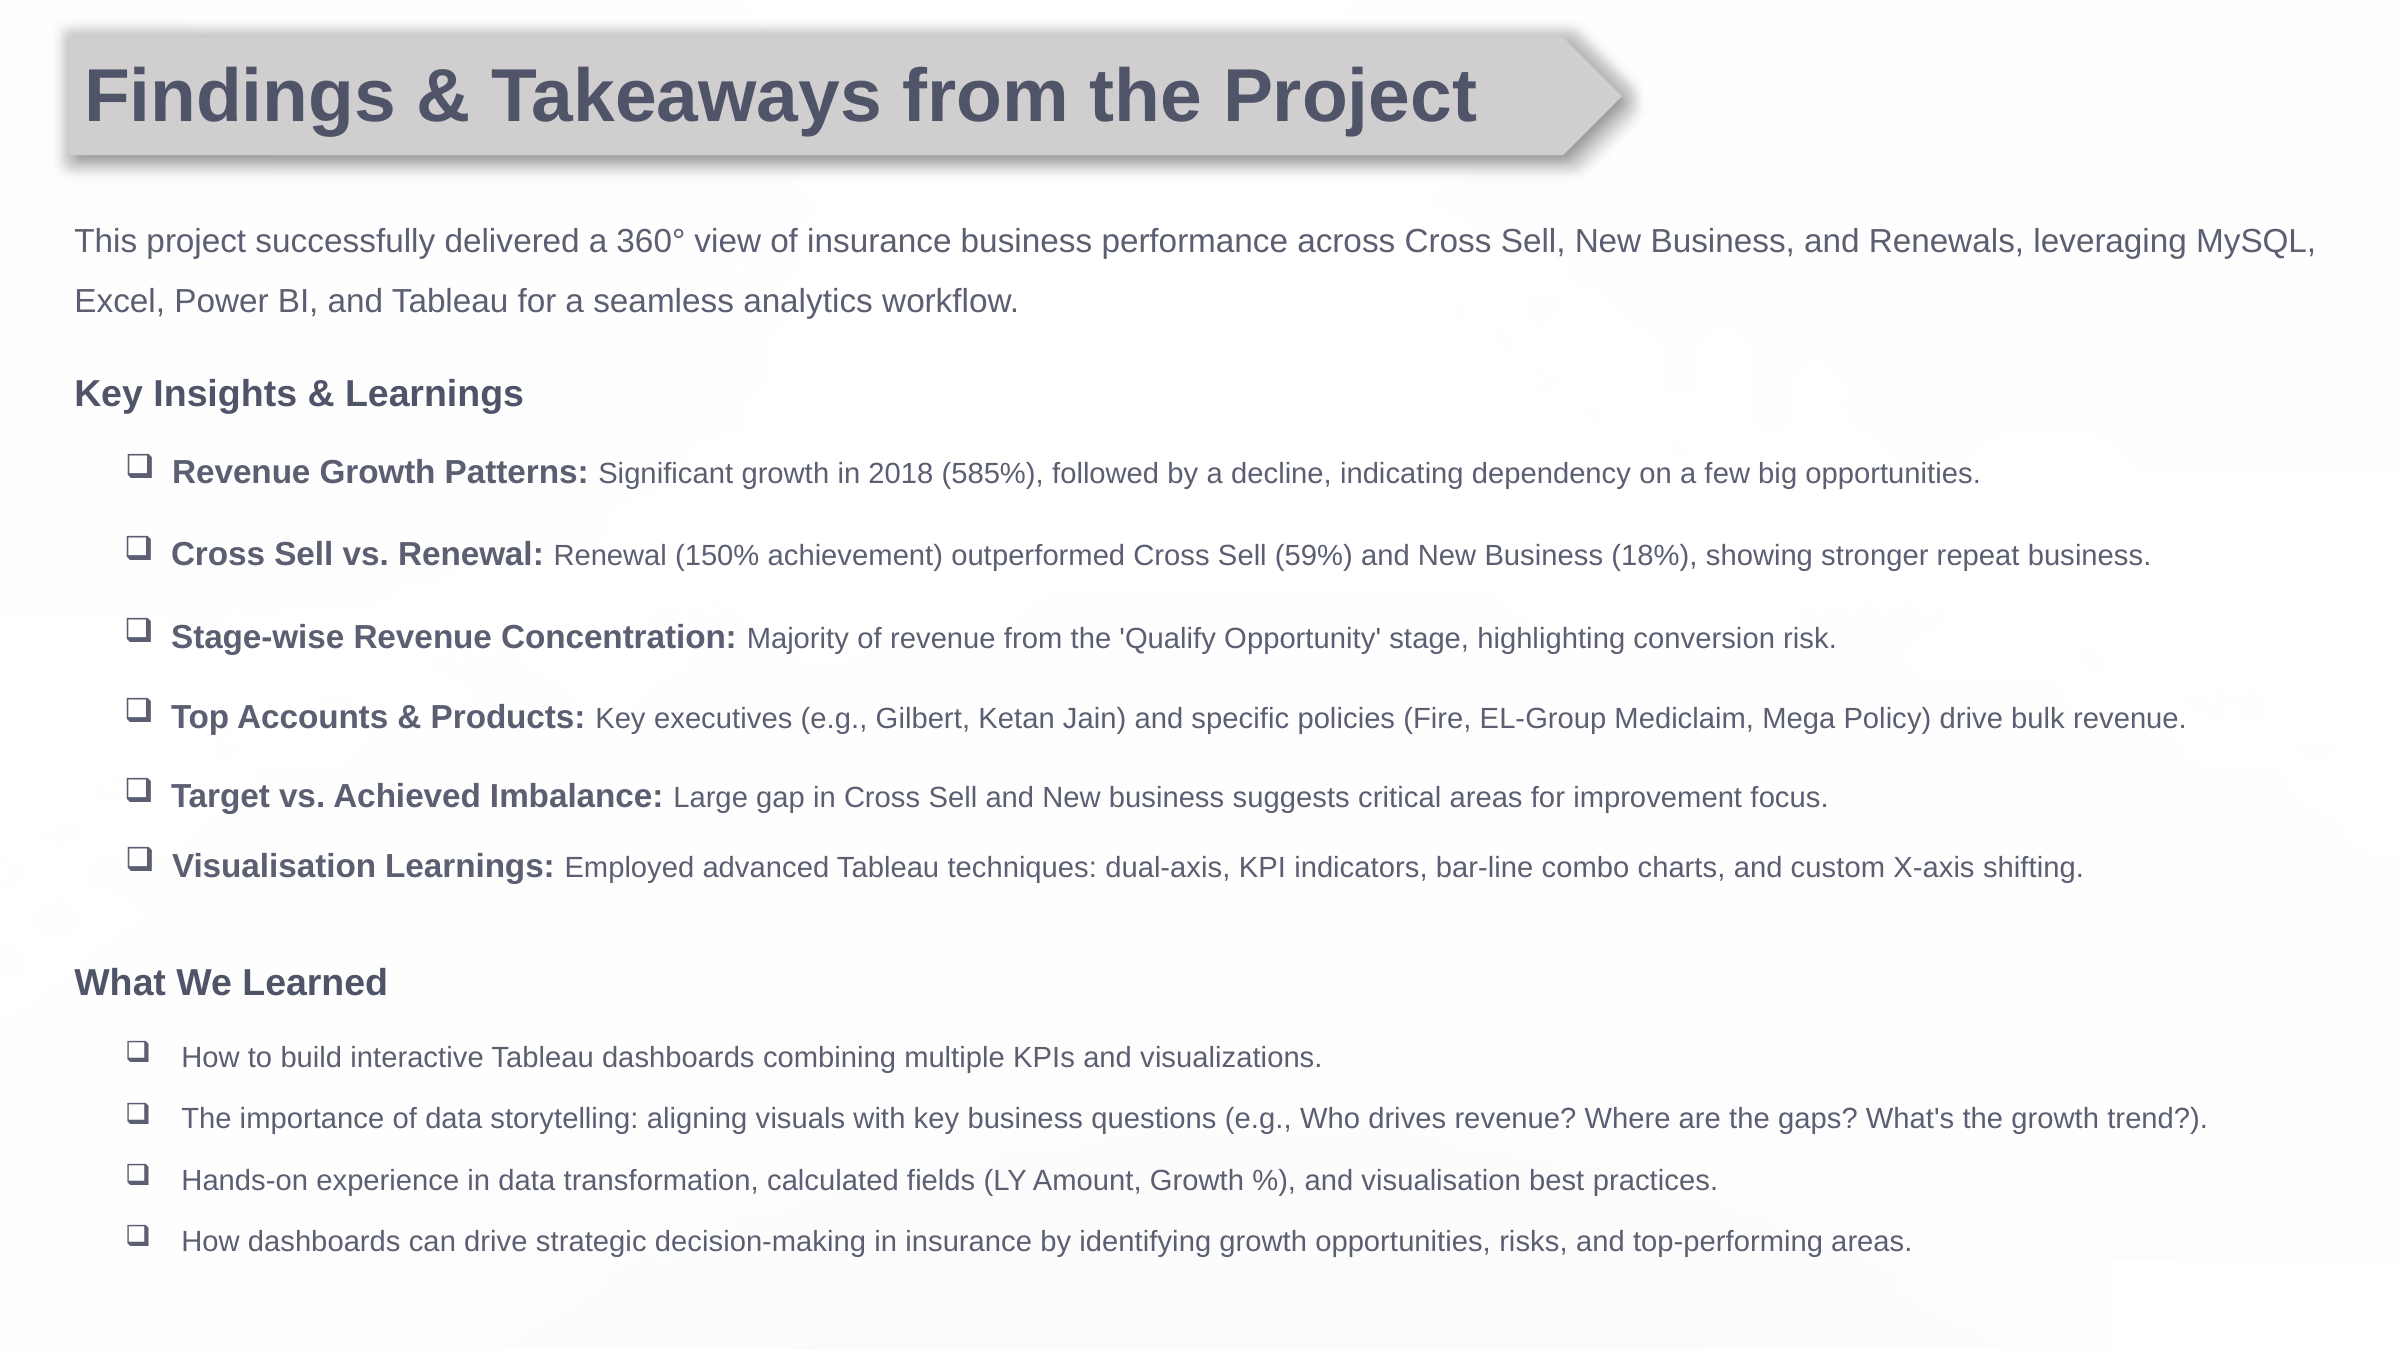

Findings & Takeaways from the Project
This project successfully delivered a 360° view of insurance business performance across Cross Sell, New Business, and Renewals, leveraging MySQL, Excel, Power BI, and Tableau for a seamless analytics workflow.
Key Insights & Learnings
Revenue Growth Patterns: Significant growth in 2018 (585%), followed by a decline, indicating dependency on a few big opportunities.
Cross Sell vs. Renewal: Renewal (150% achievement) outperformed Cross Sell (59%) and New Business (18%), showing stronger repeat business.
Stage-wise Revenue Concentration: Majority of revenue from the 'Qualify Opportunity' stage, highlighting conversion risk.
Top Accounts & Products: Key executives (e.g., Gilbert, Ketan Jain) and specific policies (Fire, EL-Group Mediclaim, Mega Policy) drive bulk revenue.
Target vs. Achieved Imbalance: Large gap in Cross Sell and New business suggests critical areas for improvement focus.
Visualisation Learnings: Employed advanced Tableau techniques: dual-axis, KPI indicators, bar-line combo charts, and custom X-axis shifting.
What We Learned
How to build interactive Tableau dashboards combining multiple KPIs and visualizations.
The importance of data storytelling: aligning visuals with key business questions (e.g., Who drives revenue? Where are the gaps? What's the growth trend?).
Hands-on experience in data transformation, calculated fields (LY Amount, Growth %), and visualisation best practices.
How dashboards can drive strategic decision-making in insurance by identifying growth opportunities, risks, and top-performing areas.